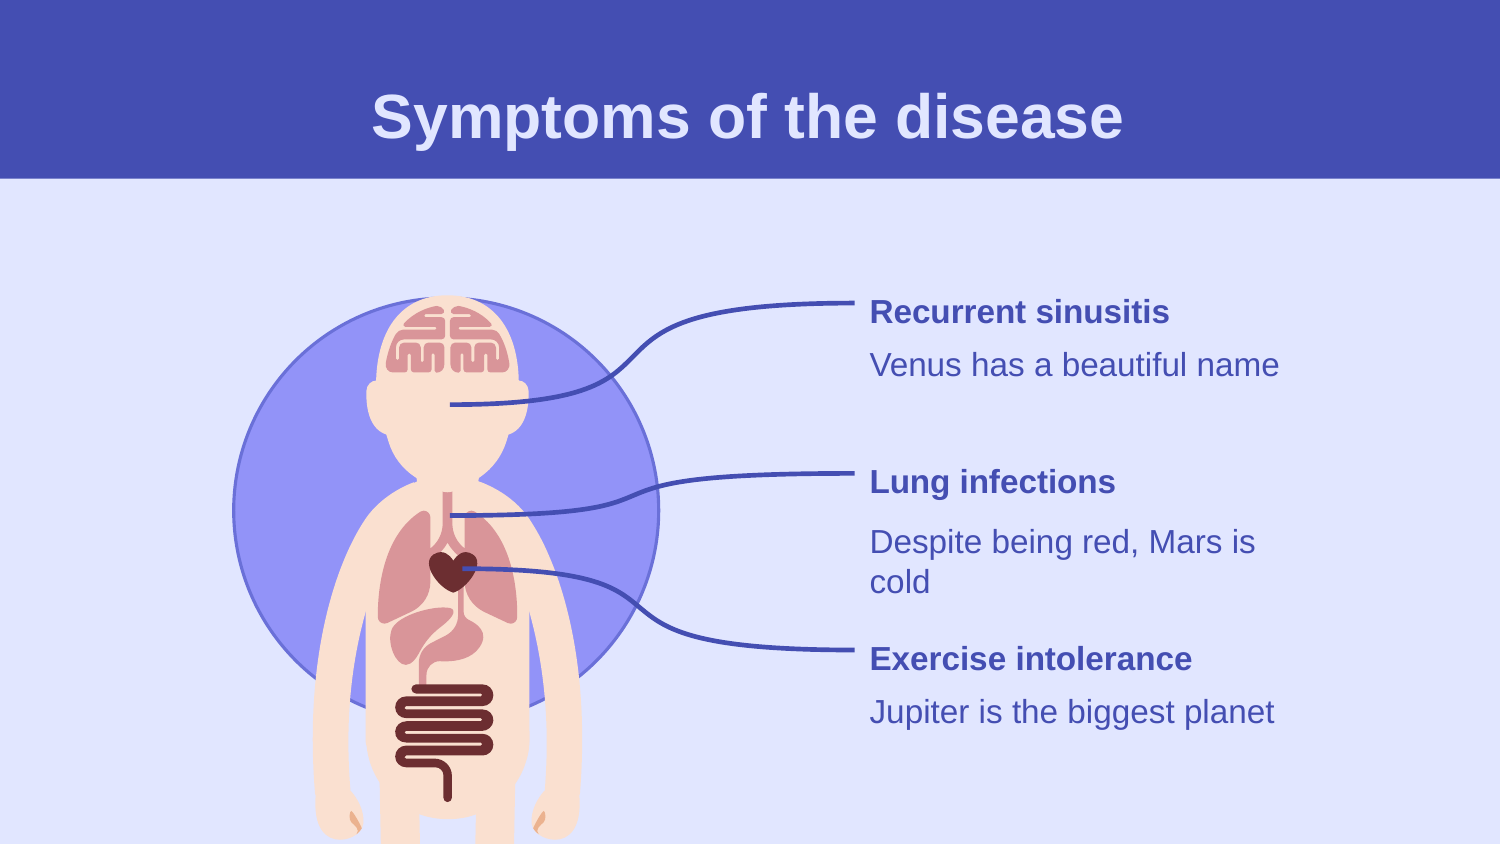

# Symptoms of the disease
Recurrent sinusitis

Venus has a beautiful name
Lung infections
Despite being red, Mars is cold
Exercise intolerance
Jupiter is the biggest planet